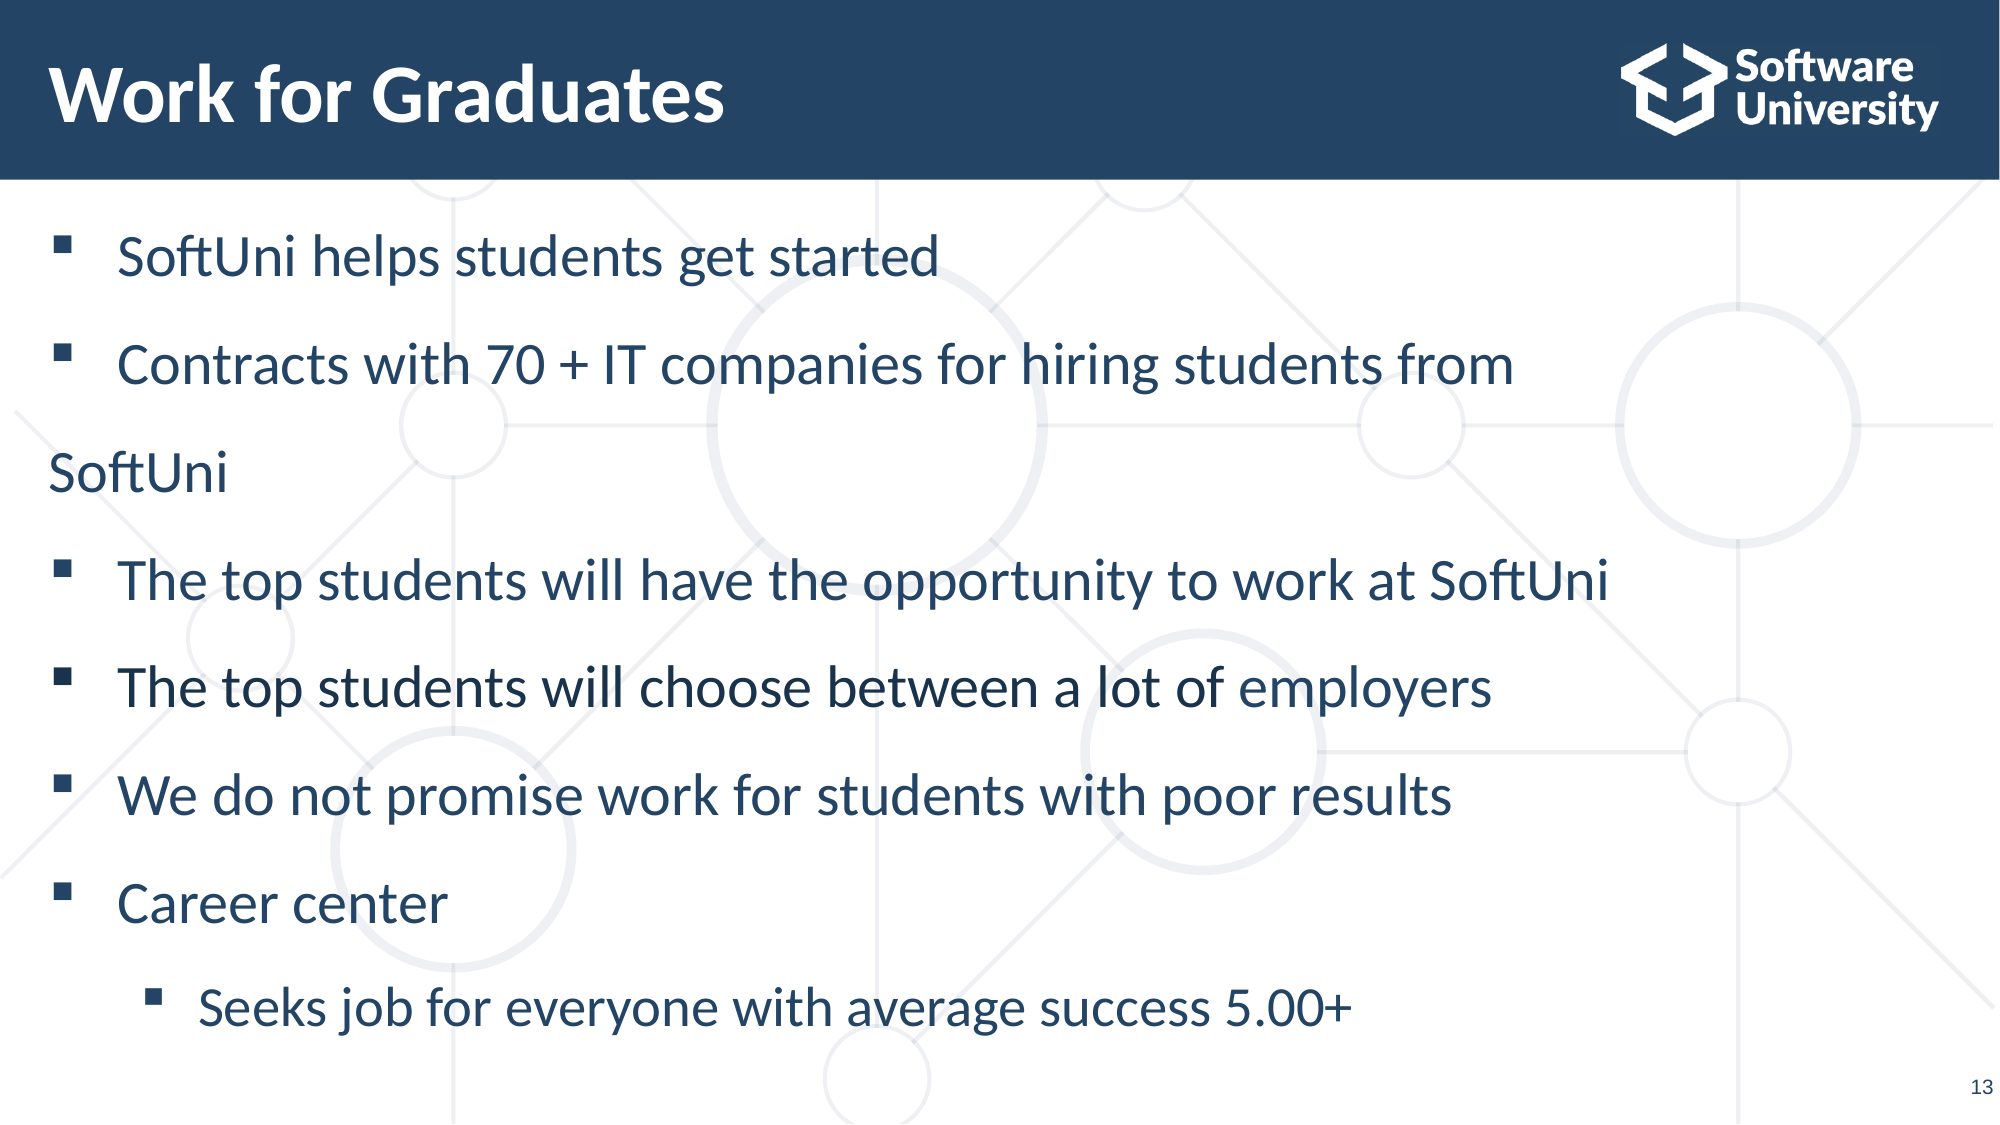

# Work for Graduates
SoftUni helps students get started
Contracts with 70 + IT companies for hiring students from
SoftUni
The top students will have the opportunity to work at SoftUni
The top students will choose between a lot of employers
We do not promise work for students with poor results
Career center
Seeks job for everyone with average success 5.00+
13